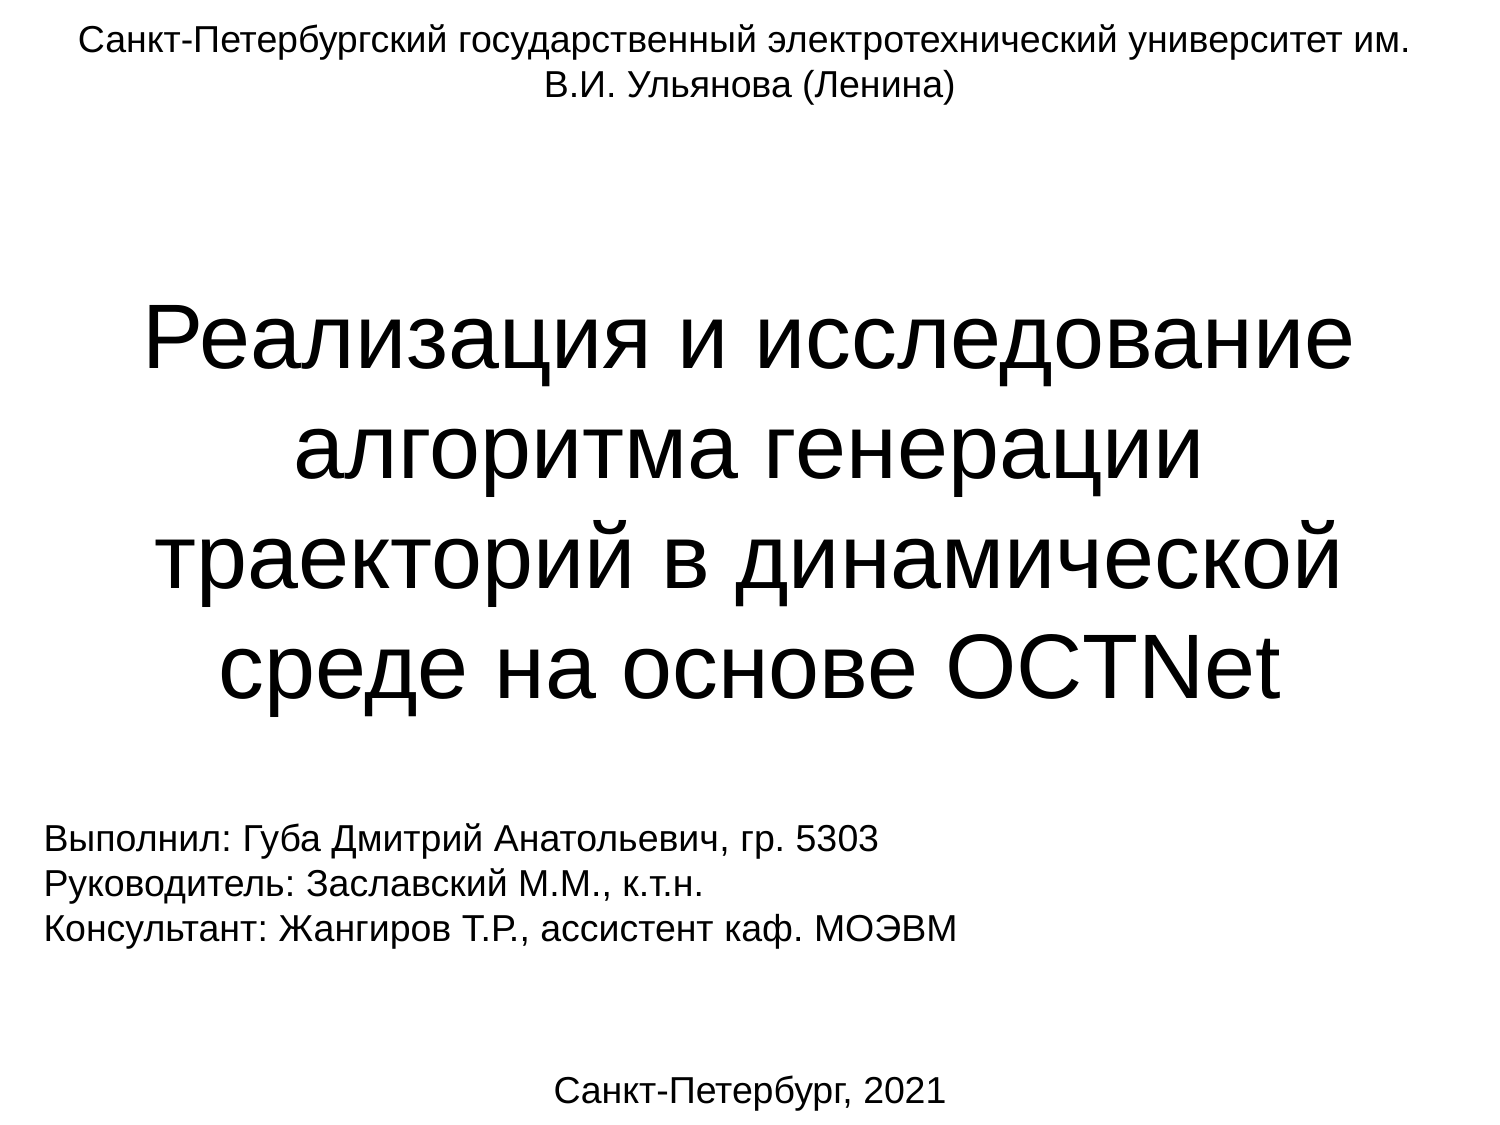

Санкт-Петербургский государственный электротехнический университет им.
В.И. Ульянова (Ленина)
# Реализация и исследование алгоритма генерации траекторий в динамической среде на основе OCTNet
Выполнил: Губа Дмитрий Анатольевич, гр. 5303
Руководитель: Заславский М.М., к.т.н.
Консультант: Жангиров Т.Р., ассистент каф. МОЭВМ
Санкт-Петербург, 2021